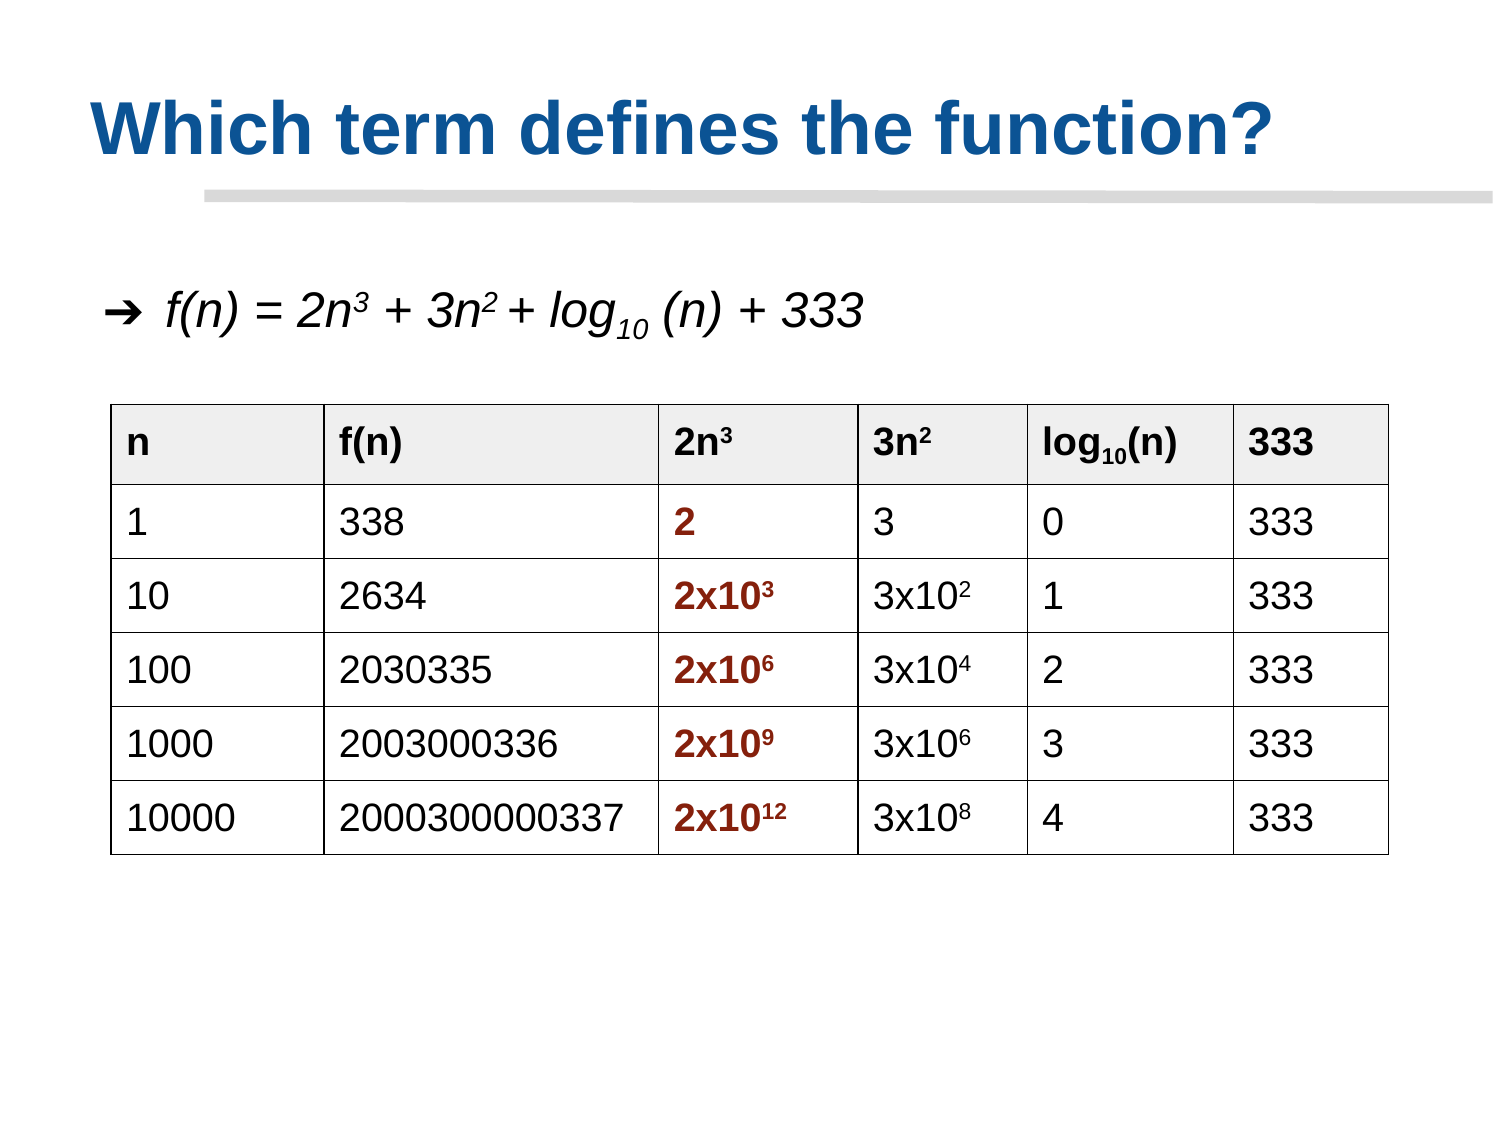

# Which term defines the function?
f(n) = 2n3 + 3n2 + log10 (n) + 333
| n | f(n) | 2n3 | 3n2 | log10(n) | 333 |
| --- | --- | --- | --- | --- | --- |
| 1 | 338 | 2 | 3 | 0 | 333 |
| 10 | 2634 | 2x103 | 3x102 | 1 | 333 |
| 100 | 2030335 | 2x106 | 3x104 | 2 | 333 |
| 1000 | 2003000336 | 2x109 | 3x106 | 3 | 333 |
| 10000 | 2000300000337 | 2x1012 | 3x108 | 4 | 333 |